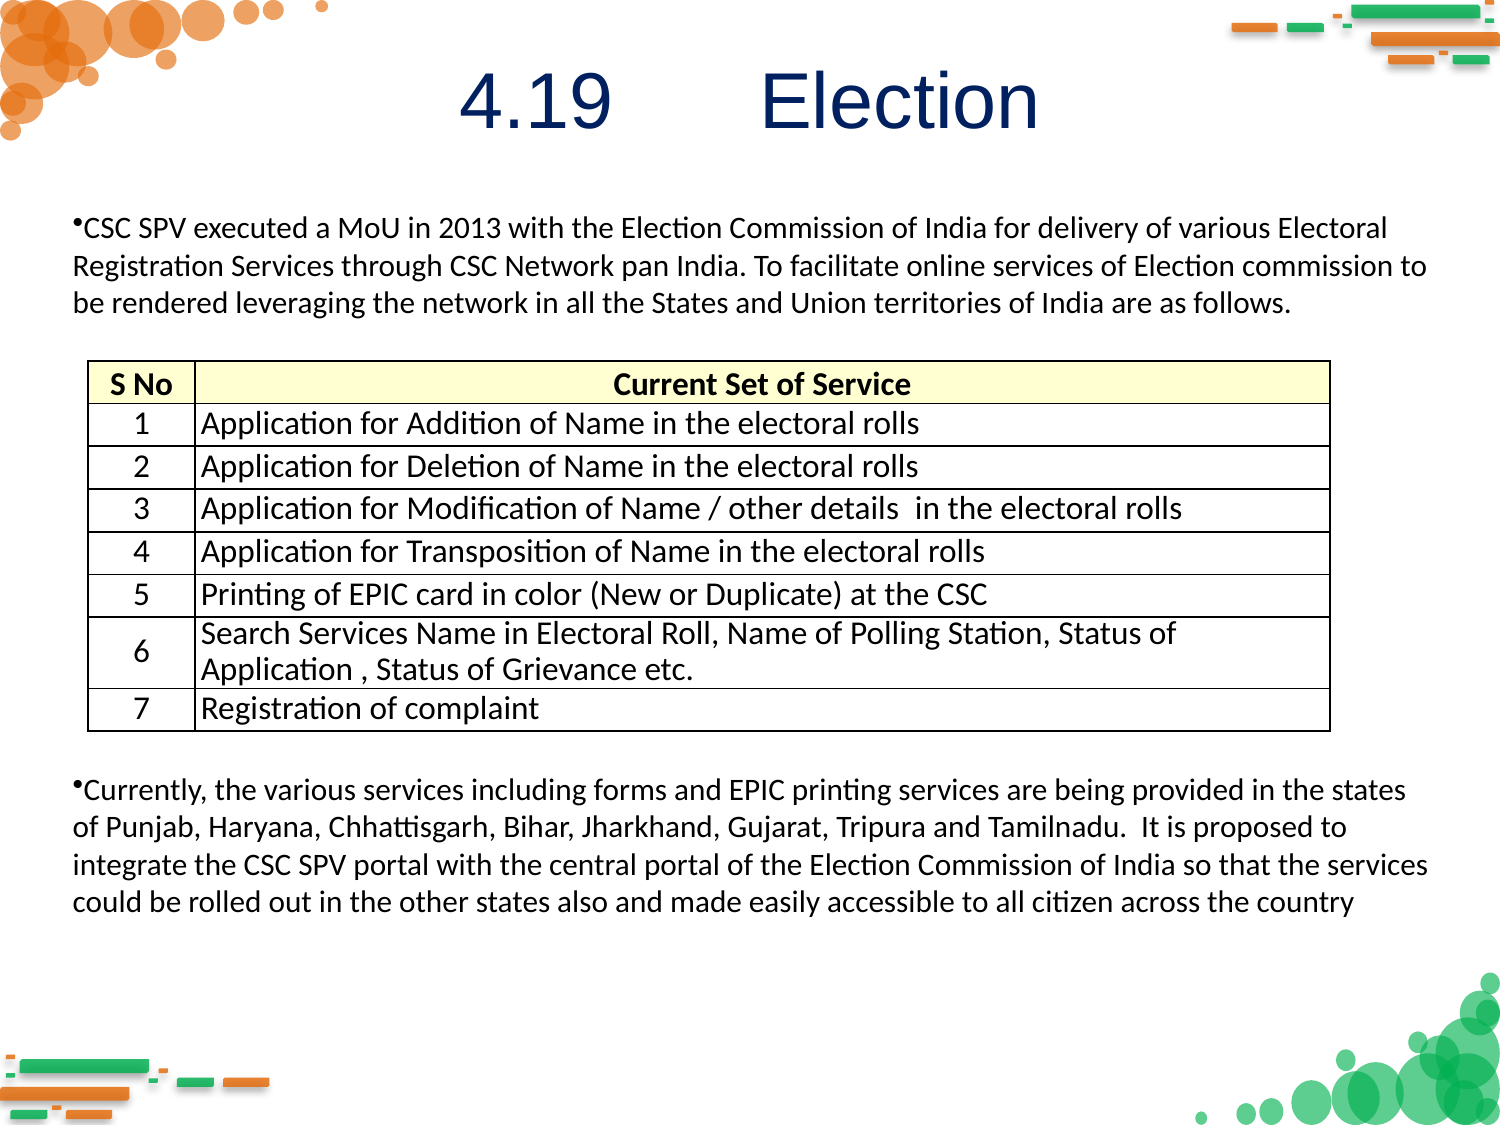

# 4.19	Election
CSC SPV executed a MoU in 2013 with the Election Commission of India for delivery of various Electoral Registration Services through CSC Network pan India. To facilitate online services of Election commission to be rendered leveraging the network in all the States and Union territories of India are as follows.

Currently, the various services including forms and EPIC printing services are being provided in the states of Punjab, Haryana, Chhattisgarh, Bihar, Jharkhand, Gujarat, Tripura and Tamilnadu.  It is proposed to integrate the CSC SPV portal with the central portal of the Election Commission of India so that the services could be rolled out in the other states also and made easily accessible to all citizen across the country
| S No | Current Set of Service |
| --- | --- |
| 1 | Application for Addition of Name in the electoral rolls |
| 2 | Application for Deletion of Name in the electoral rolls |
| 3 | Application for Modification of Name / other details  in the electoral rolls |
| 4 | Application for Transposition of Name in the electoral rolls |
| 5 | Printing of EPIC card in color (New or Duplicate) at the CSC |
| 6 | Search Services Name in Electoral Roll, Name of Polling Station, Status of Application , Status of Grievance etc. |
| 7 | Registration of complaint |